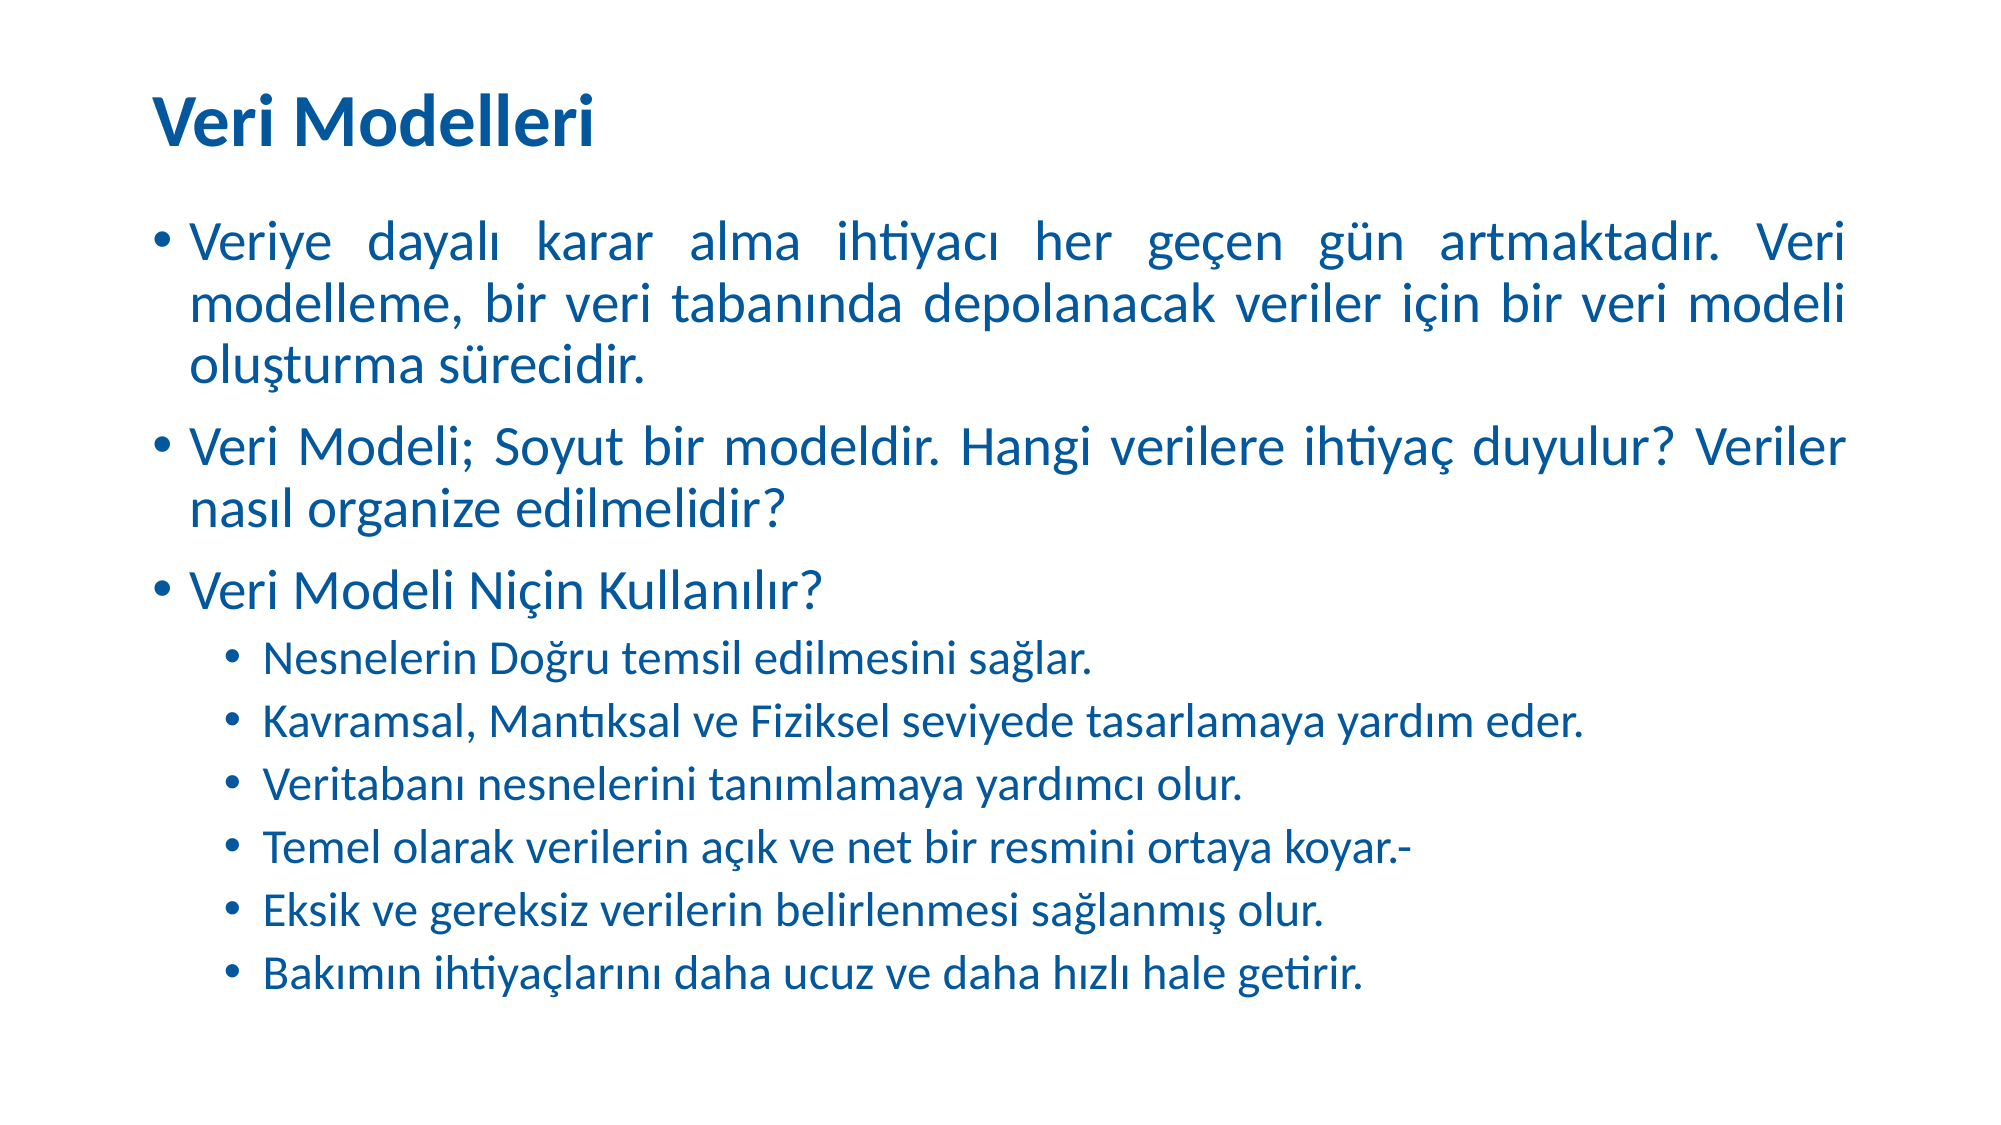

# Veri Modelleri
Veriye dayalı karar alma ihtiyacı her geçen gün artmaktadır. Veri modelleme, bir veri tabanında depolanacak veriler için bir veri modeli oluşturma sürecidir.
Veri Modeli; Soyut bir modeldir. Hangi verilere ihtiyaç duyulur? Veriler nasıl organize edilmelidir?
Veri Modeli Niçin Kullanılır?
Nesnelerin Doğru temsil edilmesini sağlar.
Kavramsal, Mantıksal ve Fiziksel seviyede tasarlamaya yardım eder.
Veritabanı nesnelerini tanımlamaya yardımcı olur.
Temel olarak verilerin açık ve net bir resmini ortaya koyar.-
Eksik ve gereksiz verilerin belirlenmesi sağlanmış olur.
Bakımın ihtiyaçlarını daha ucuz ve daha hızlı hale getirir.